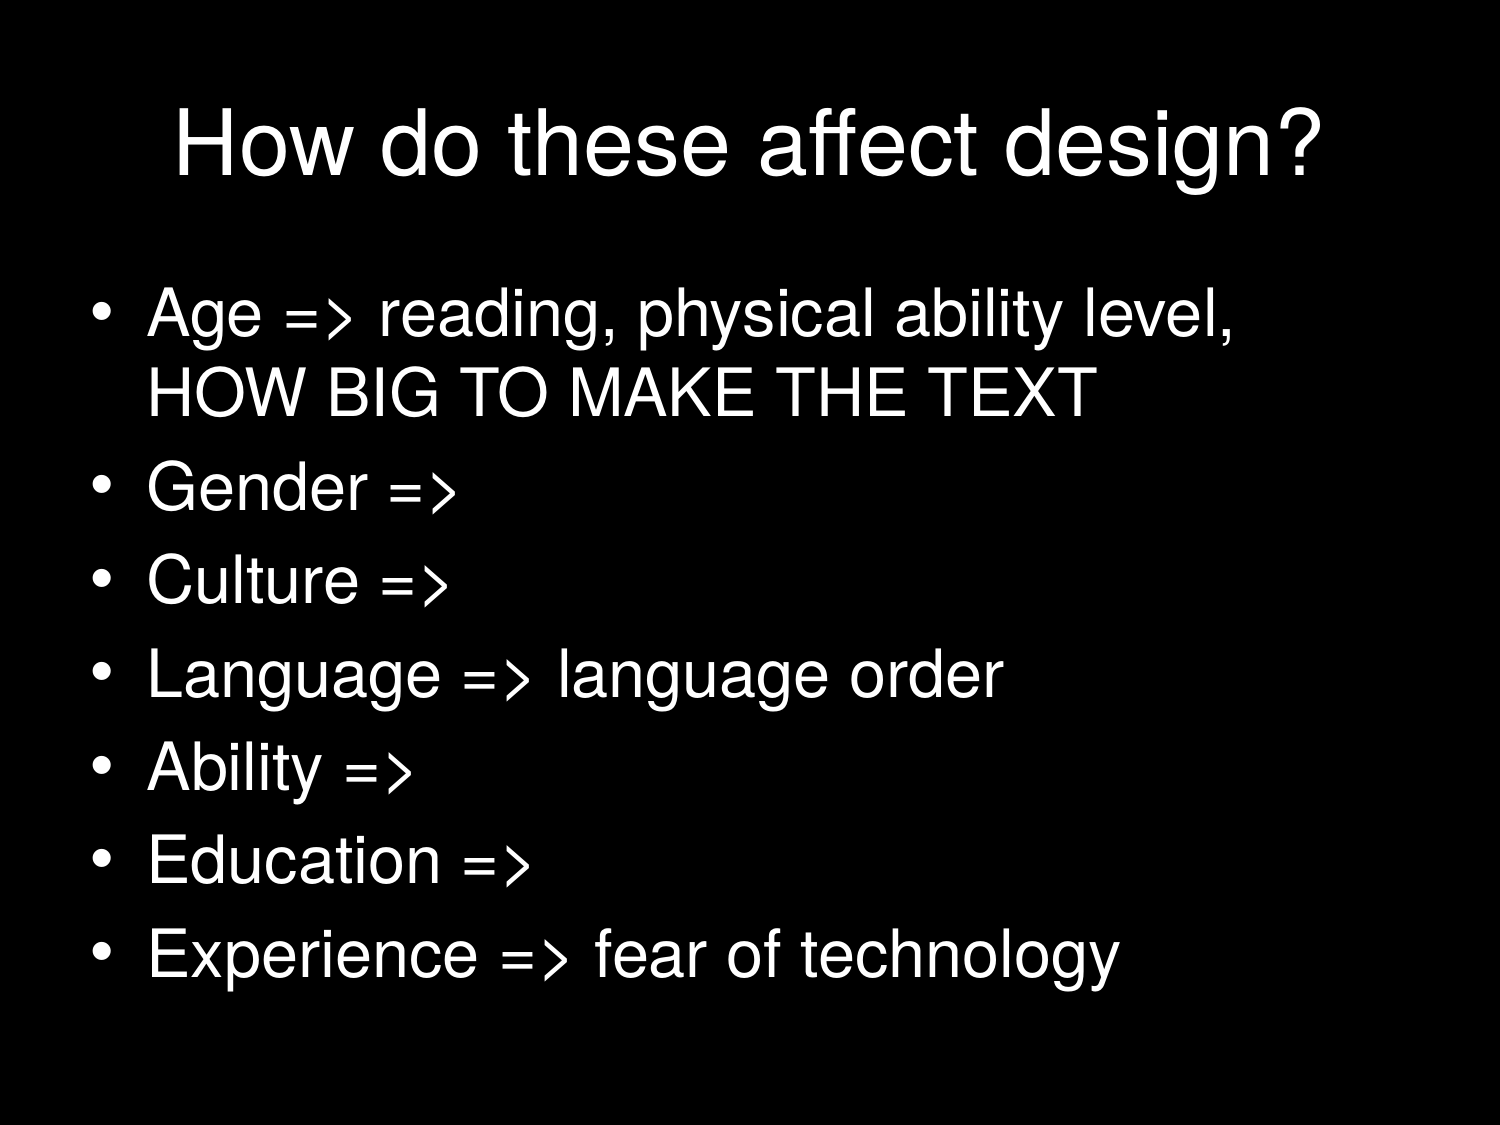

# How do these affect design?
Age => reading, physical ability level, HOW BIG TO MAKE THE TEXT
Gender =>
Culture =>
Language => language order
Ability =>
Education =>
Experience => fear of technology